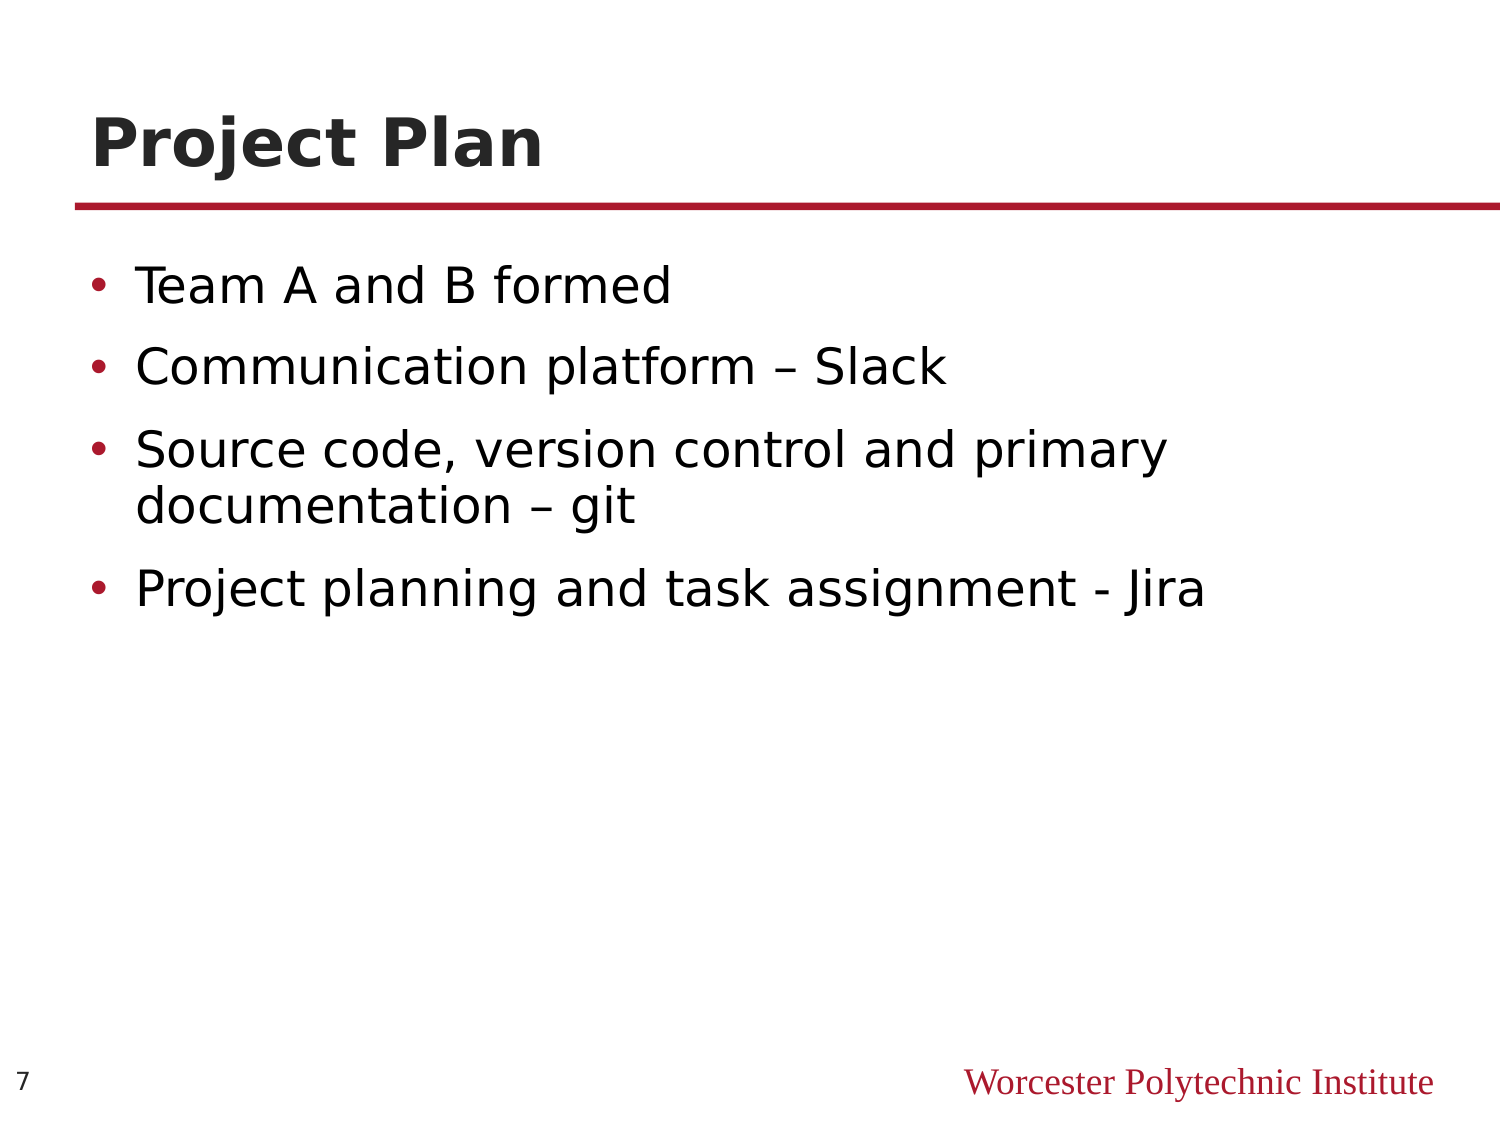

# Project Plan
Team A and B formed
Communication platform – Slack
Source code, version control and primary documentation – git
Project planning and task assignment - Jira
7